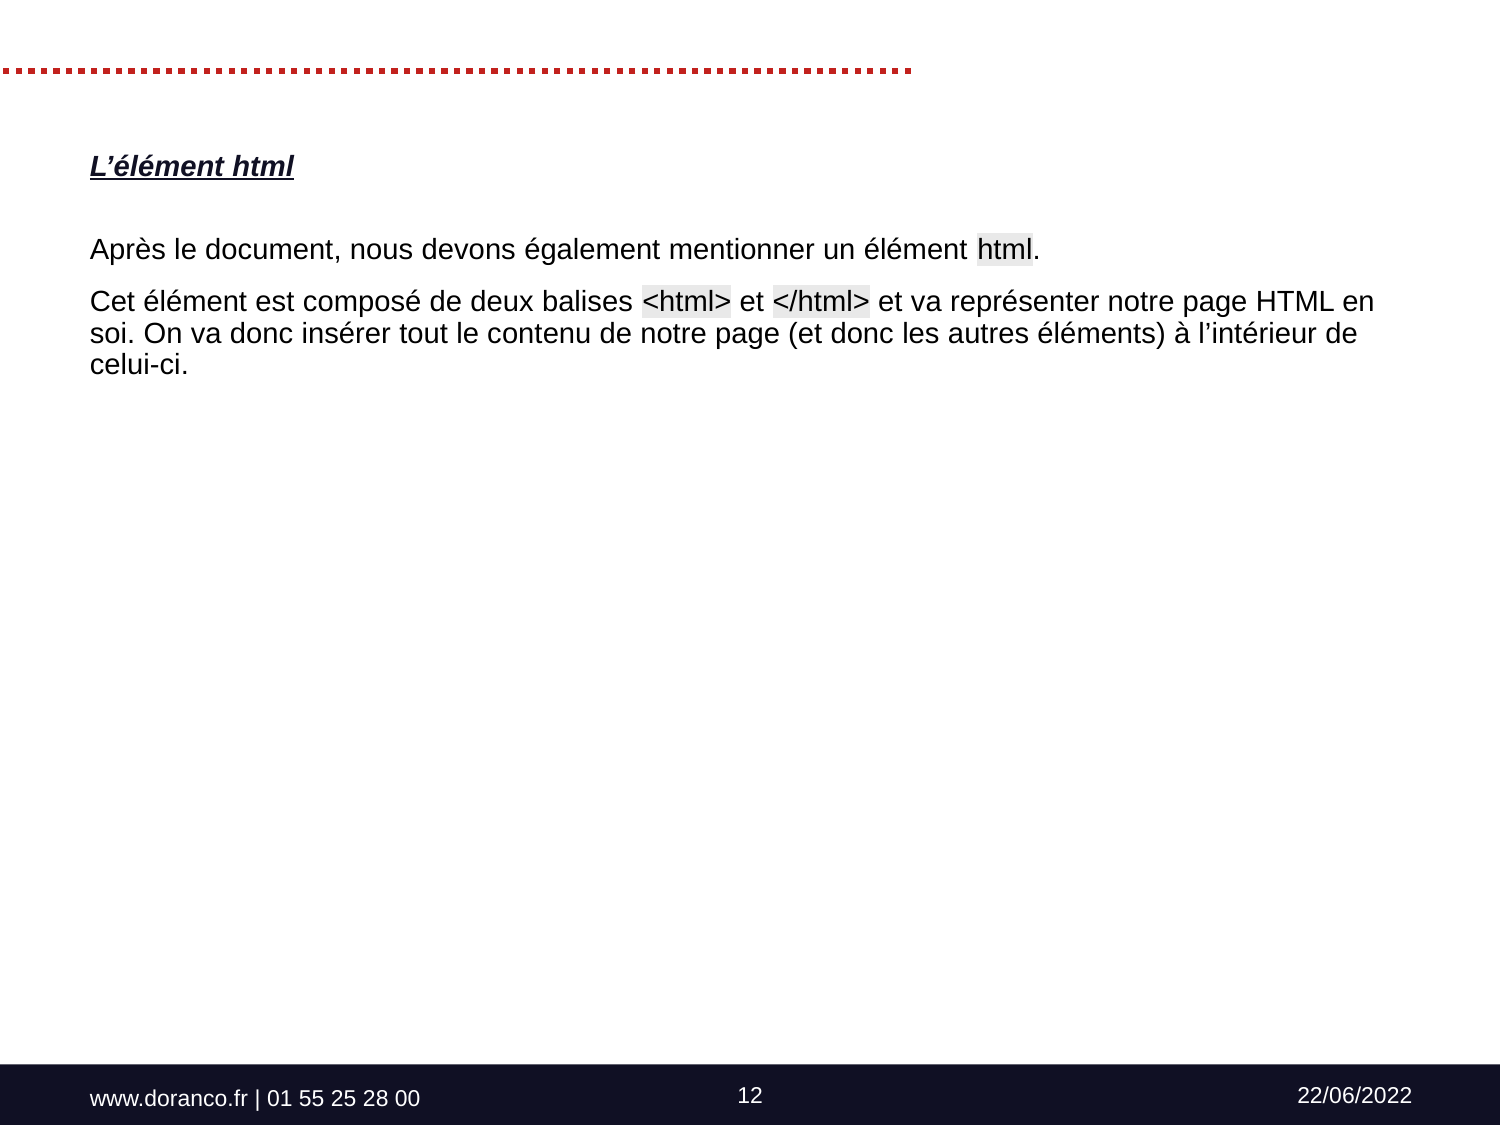

L’élément html
Après le document, nous devons également mentionner un élément html.
Cet élément est composé de deux balises <html> et </html> et va représenter notre page HTML en soi. On va donc insérer tout le contenu de notre page (et donc les autres éléments) à l’intérieur de celui-ci.

www.doranco.fr | 01 55 25 28 00
22/06/2022
12